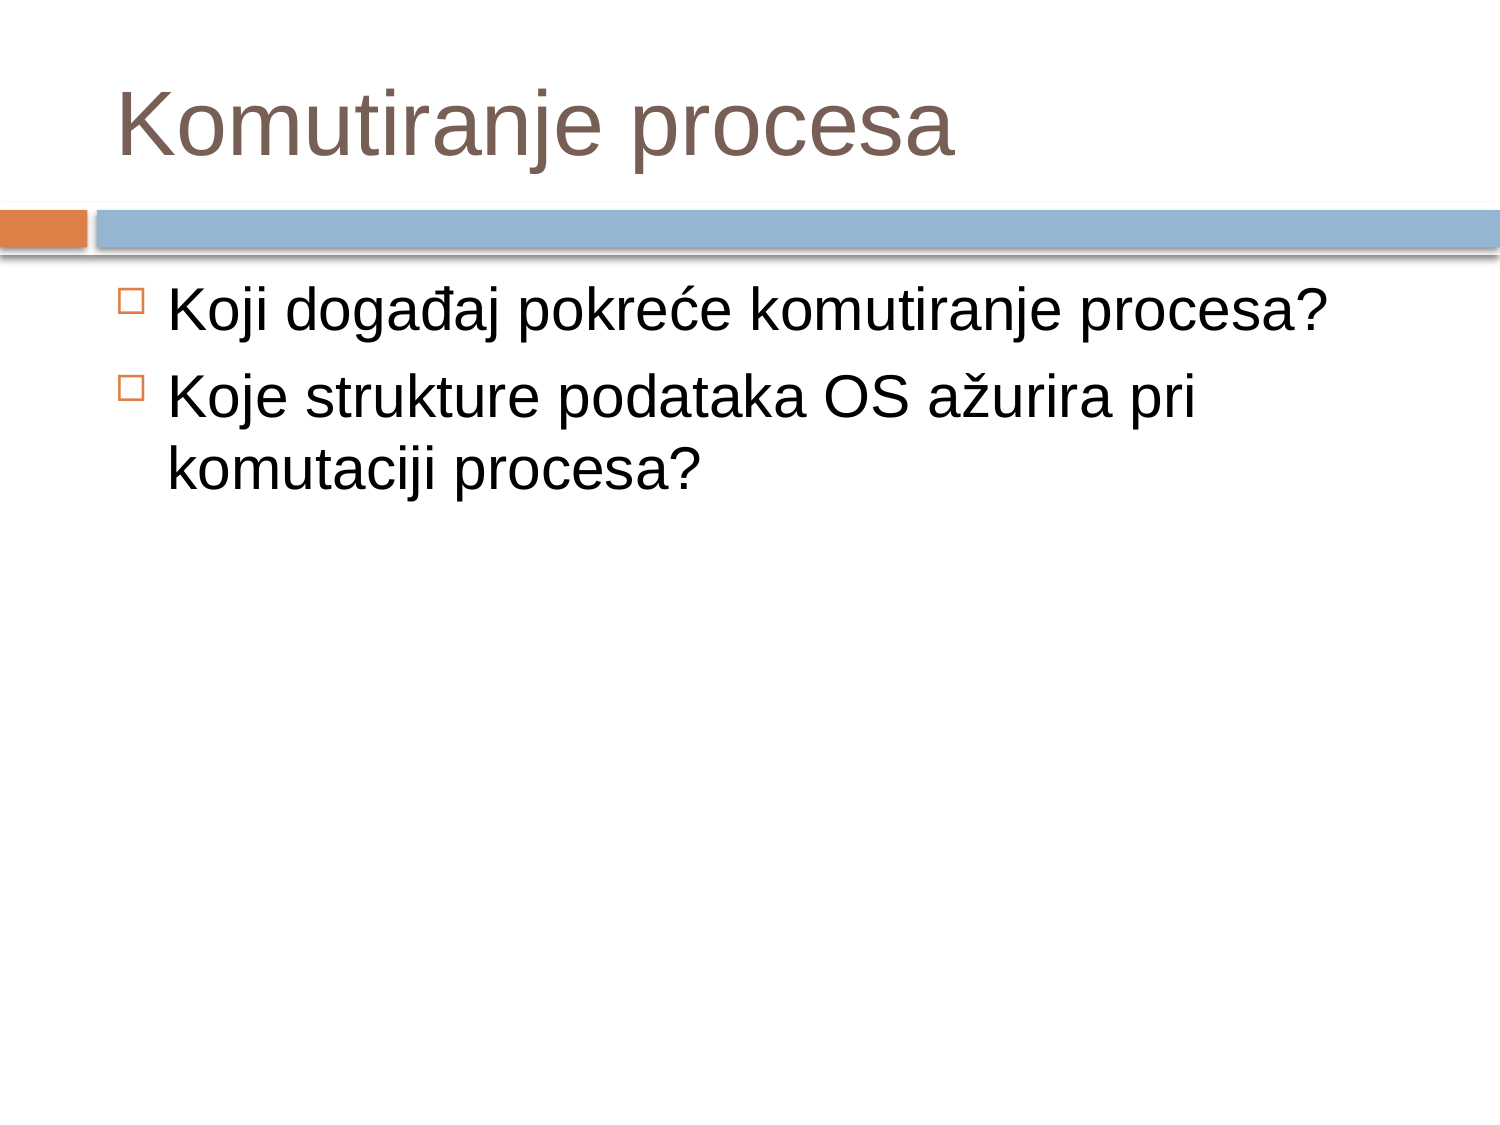

# Komutiranje procesa
Koji događaj pokreće komutiranje procesa?
Koje strukture podataka OS ažurira pri komutaciji procesa?